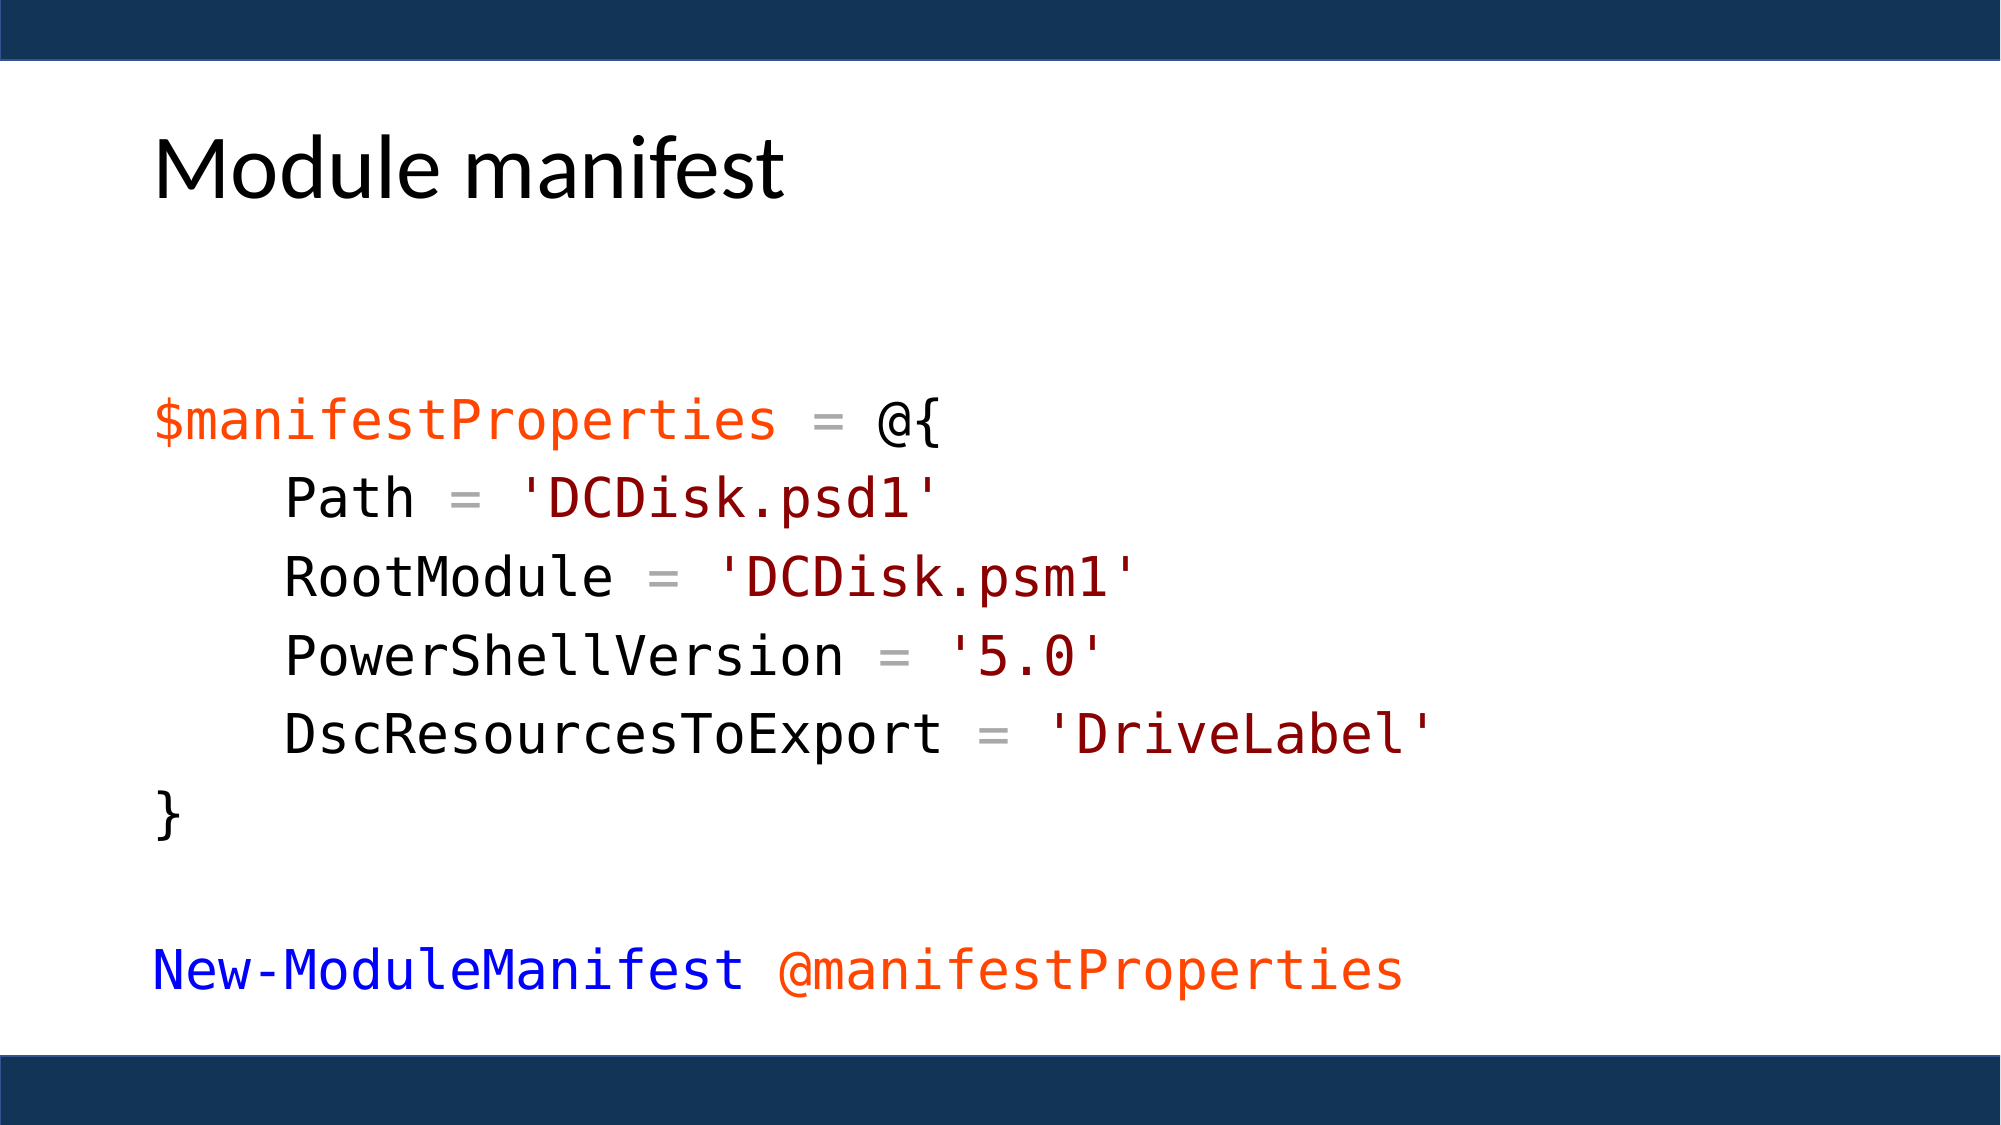

# Module manifest

$manifestProperties = @{
    Path = 'DCDisk.psd1'
    RootModule = 'DCDisk.psm1'
    PowerShellVersion = '5.0'
    DscResourcesToExport = 'DriveLabel'
}

New-ModuleManifest @manifestProperties